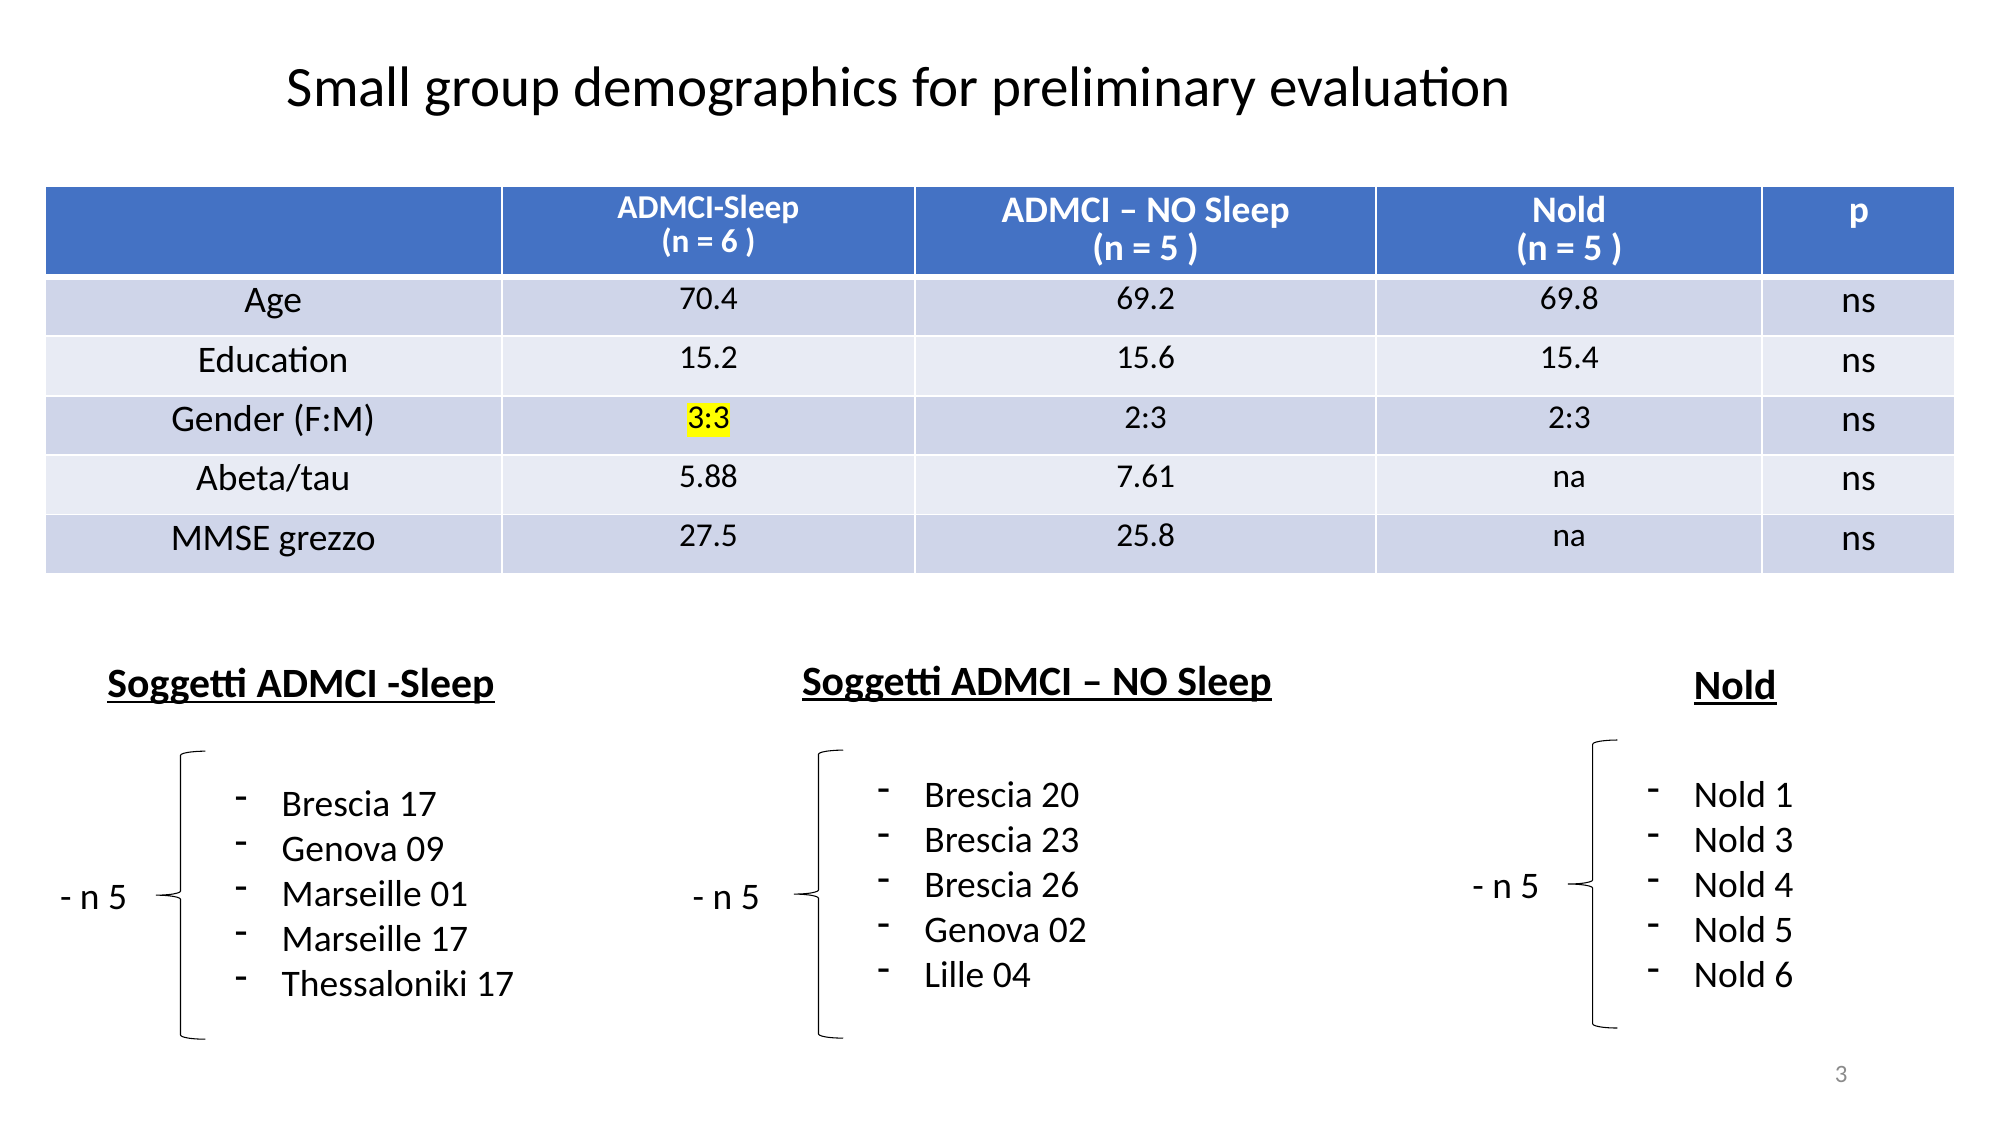

Small group demographics for preliminary evaluation
|  | ADMCI-Sleep (n = 6 ) | ADMCI – NO Sleep (n = 5 ) | Nold (n = 5 ) | p |
| --- | --- | --- | --- | --- |
| Age | 70.4 | 69.2 | 69.8 | ns |
| Education | 15.2 | 15.6 | 15.4 | ns |
| Gender (F:M) | 3:3 | 2:3 | 2:3 | ns |
| Abeta/tau | 5.88 | 7.61 | na | ns |
| MMSE grezzo | 27.5 | 25.8 | na | ns |
Soggetti ADMCI – NO Sleep
Soggetti ADMCI -Sleep
Nold

Brescia 20
Brescia 23
Brescia 26
Genova 02
Lille 04
Nold 1
Nold 3
Nold 4
Nold 5
Nold 6
Brescia 17
Genova 09
Marseille 01
Marseille 17
Thessaloniki 17
- n 5
- n 5
- n 5
3